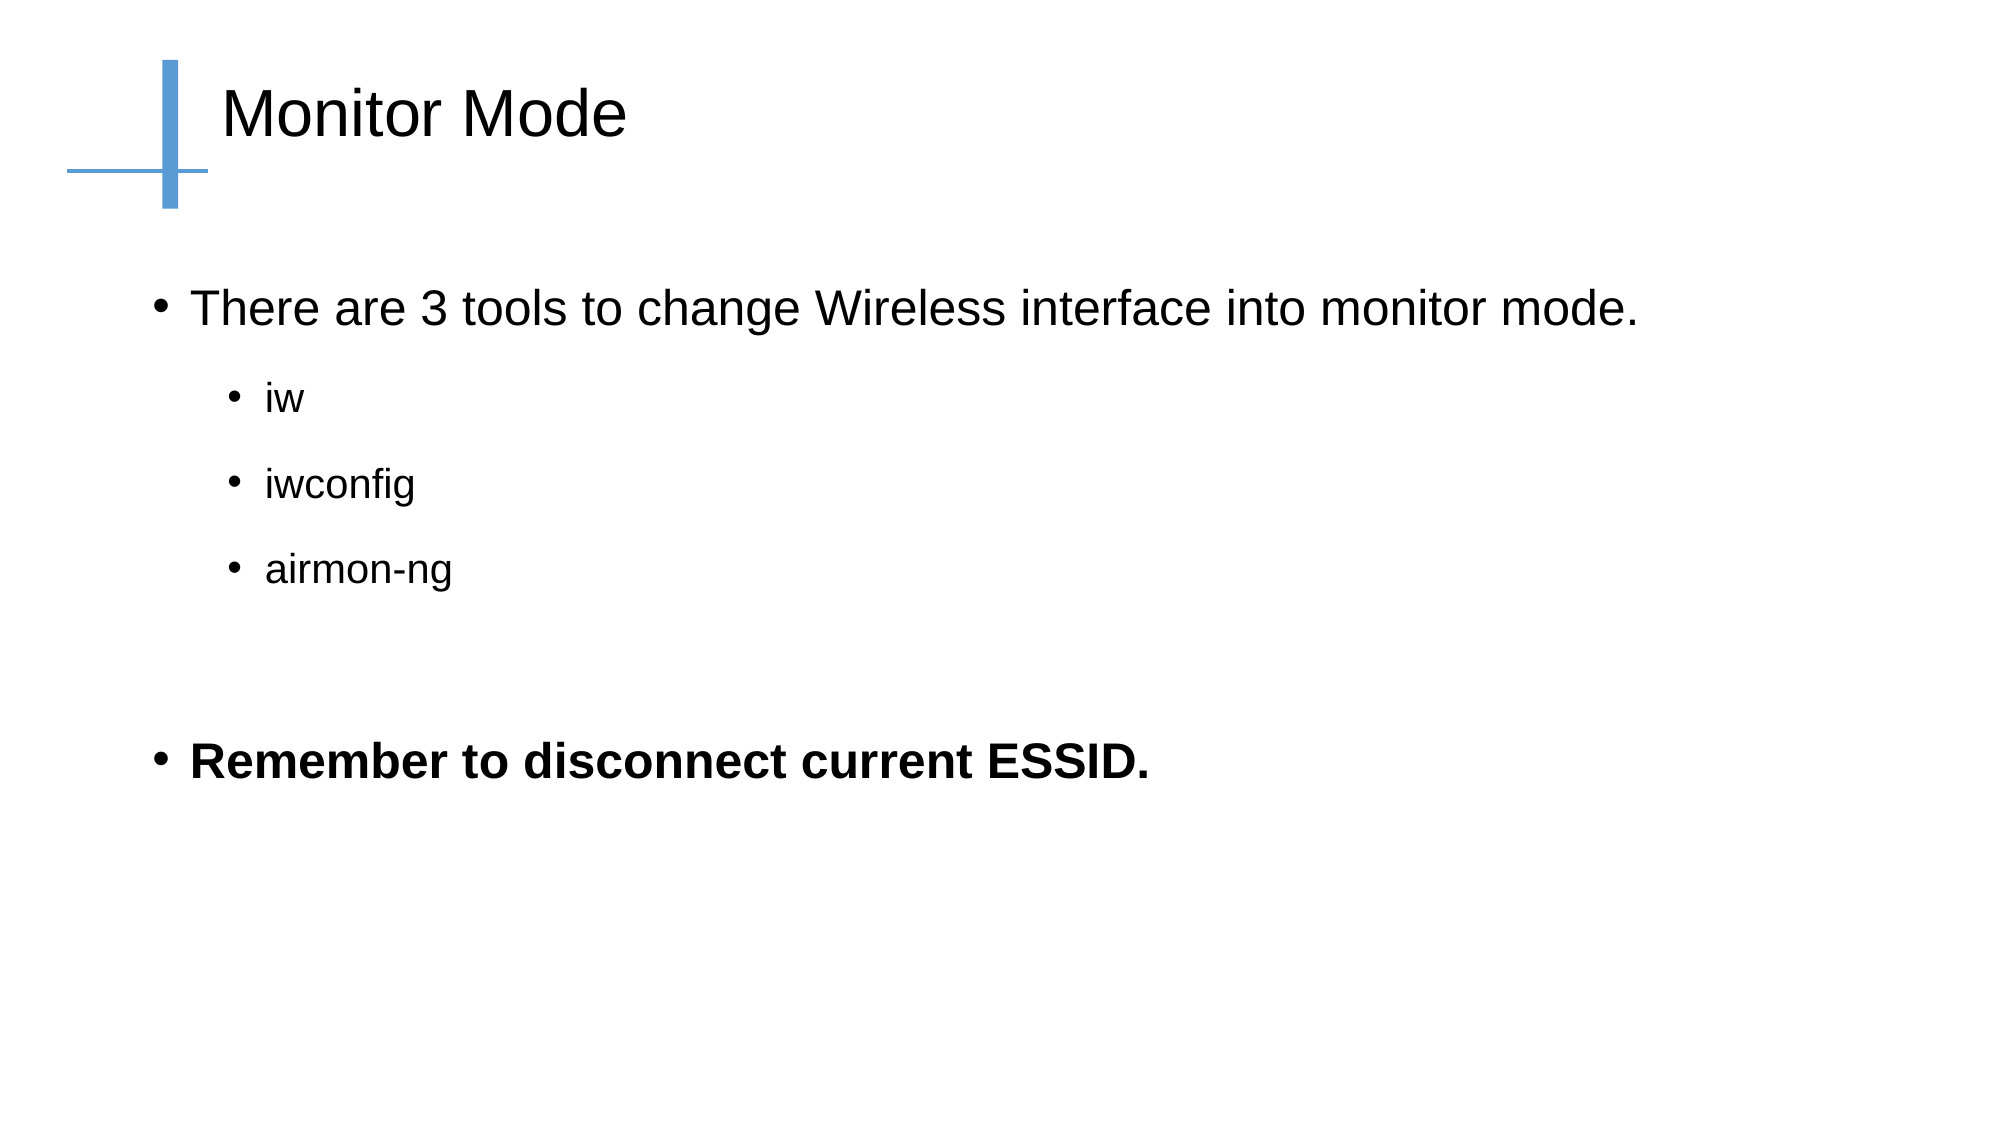

# Monitor Mode
There are 3 tools to change Wireless interface into monitor mode.
iw
iwconfig
airmon-ng

Remember to disconnect current ESSID.